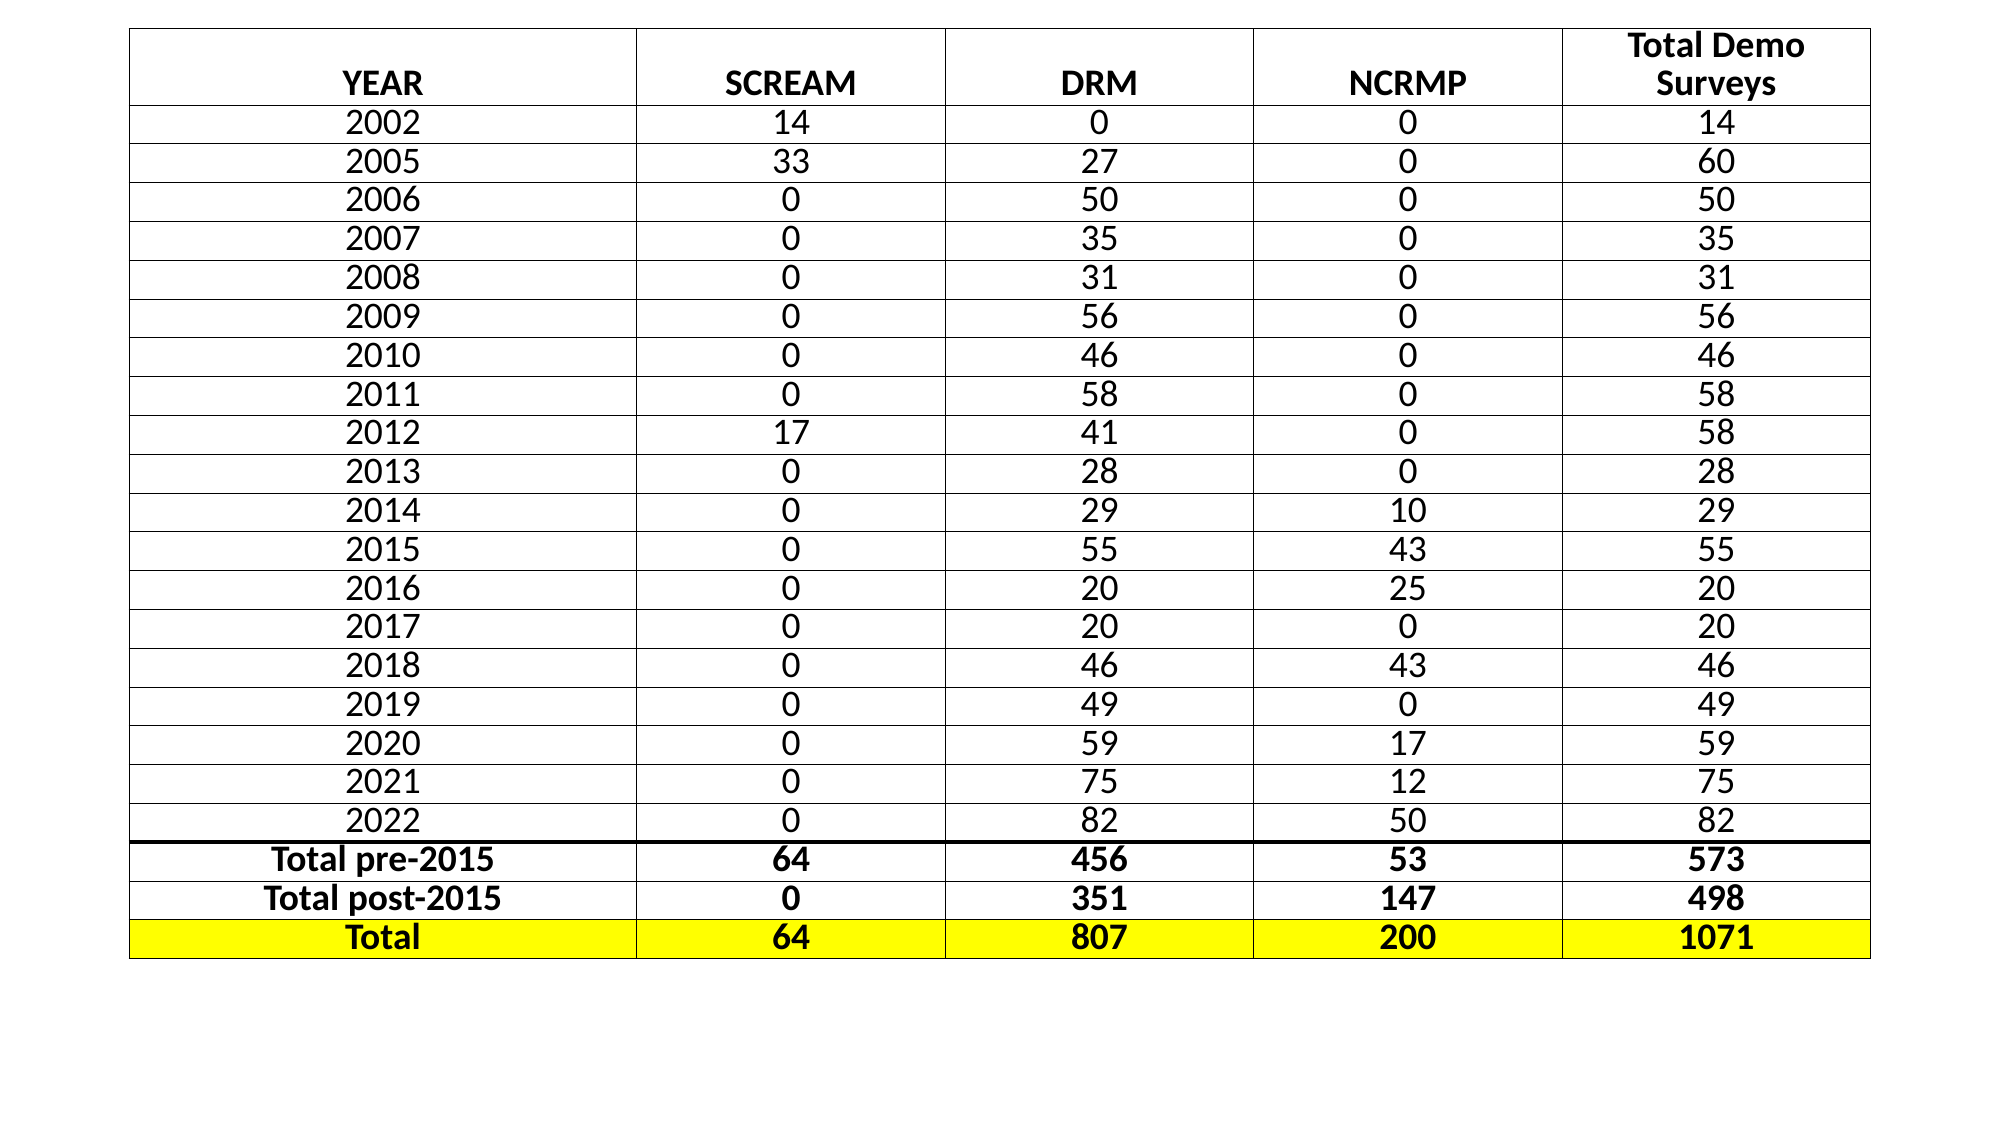

| YEAR | SCREAM | DRM | NCRMP | Total Demo Surveys |
| --- | --- | --- | --- | --- |
| 2002 | 14 | 0 | 0 | 14 |
| 2005 | 33 | 27 | 0 | 60 |
| 2006 | 0 | 50 | 0 | 50 |
| 2007 | 0 | 35 | 0 | 35 |
| 2008 | 0 | 31 | 0 | 31 |
| 2009 | 0 | 56 | 0 | 56 |
| 2010 | 0 | 46 | 0 | 46 |
| 2011 | 0 | 58 | 0 | 58 |
| 2012 | 17 | 41 | 0 | 58 |
| 2013 | 0 | 28 | 0 | 28 |
| 2014 | 0 | 29 | 10 | 29 |
| 2015 | 0 | 55 | 43 | 55 |
| 2016 | 0 | 20 | 25 | 20 |
| 2017 | 0 | 20 | 0 | 20 |
| 2018 | 0 | 46 | 43 | 46 |
| 2019 | 0 | 49 | 0 | 49 |
| 2020 | 0 | 59 | 17 | 59 |
| 2021 | 0 | 75 | 12 | 75 |
| 2022 | 0 | 82 | 50 | 82 |
| Total pre-2015 | 64 | 456 | 53 | 573 |
| Total post-2015 | 0 | 351 | 147 | 498 |
| Total | 64 | 807 | 200 | 1071 |